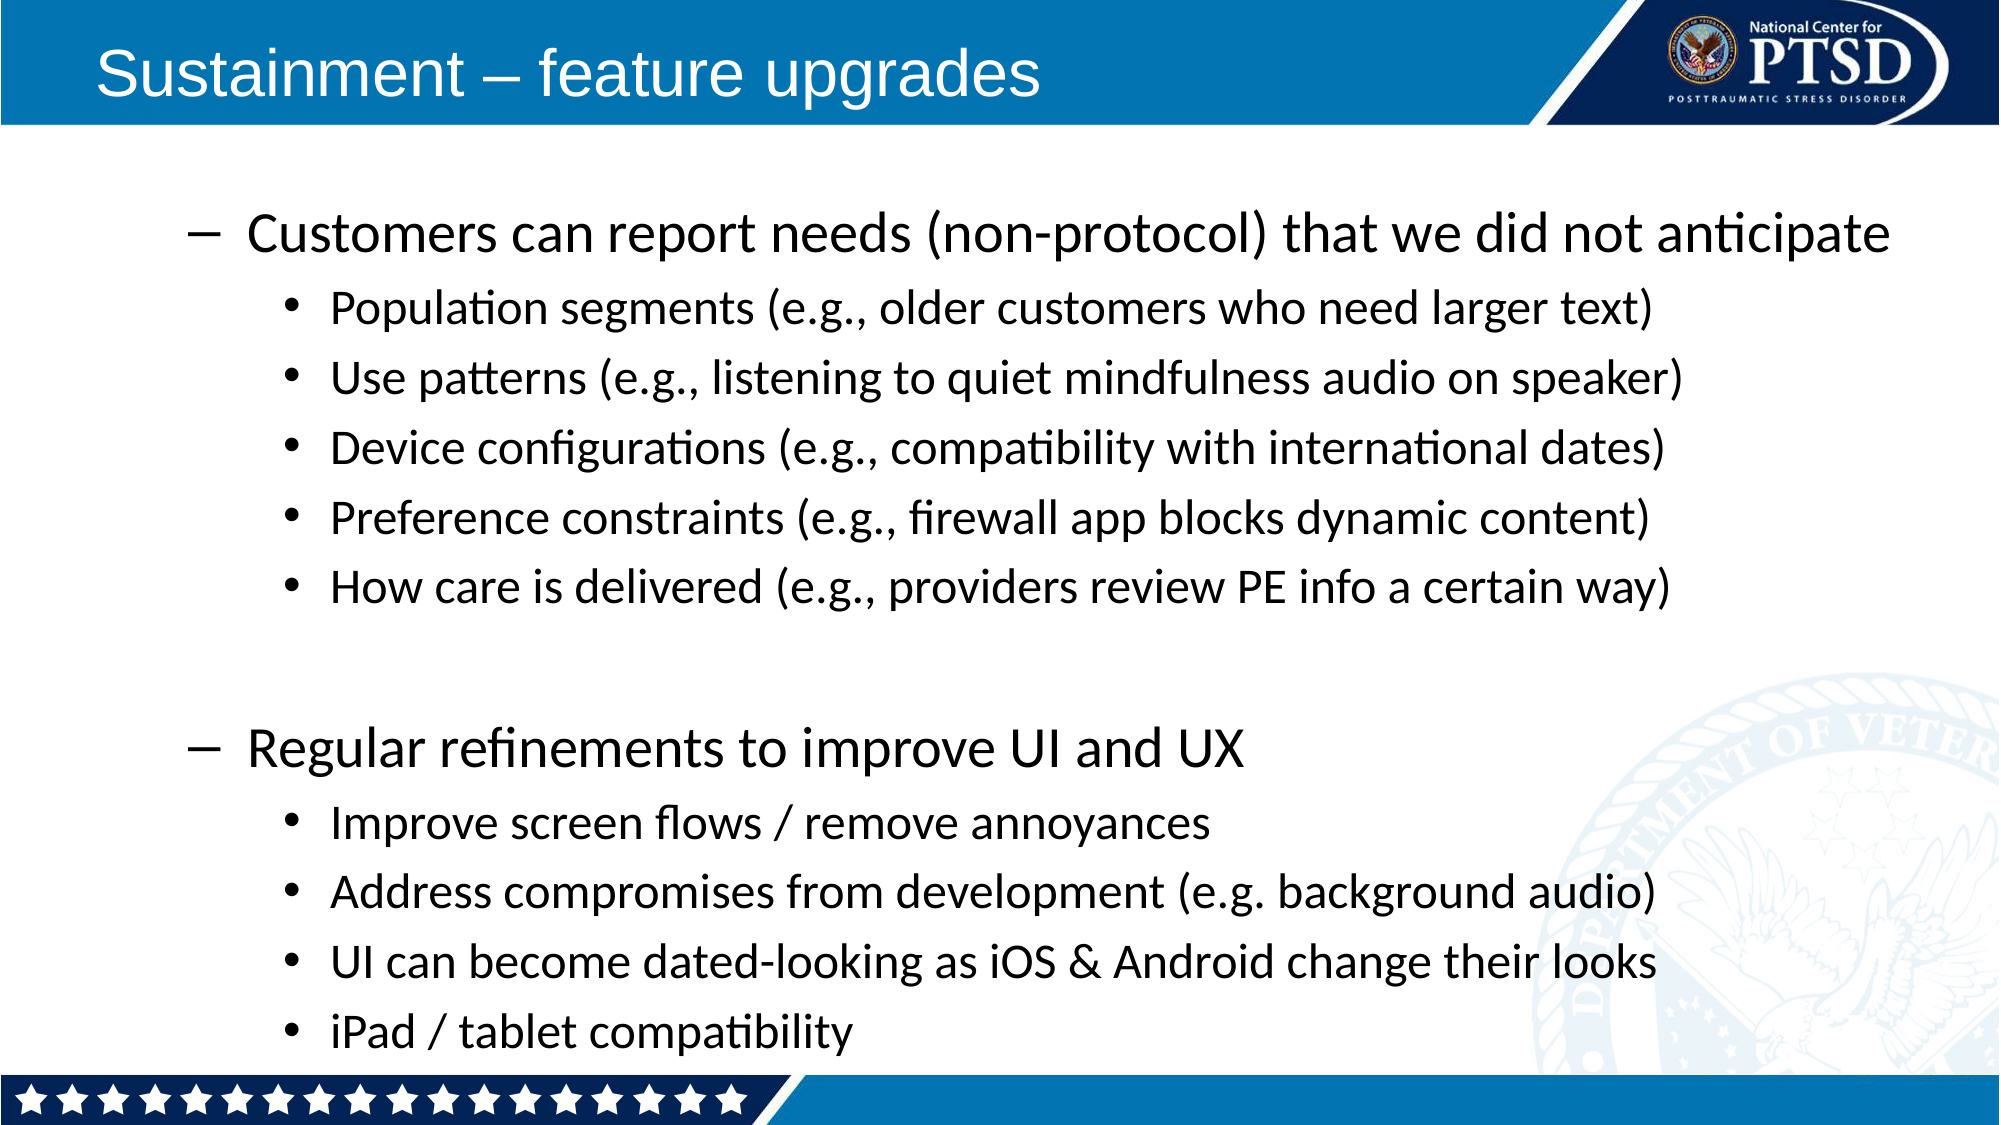

# Sustainment – feature upgrades
Customers can report needs (non-protocol) that we did not anticipate
Population segments (e.g., older customers who need larger text)
Use patterns (e.g., listening to quiet mindfulness audio on speaker)
Device configurations (e.g., compatibility with international dates)
Preference constraints (e.g., firewall app blocks dynamic content)
How care is delivered (e.g., providers review PE info a certain way)

Regular refinements to improve UI and UX
Improve screen flows / remove annoyances
Address compromises from development (e.g. background audio)
UI can become dated-looking as iOS & Android change their looks
iPad / tablet compatibility